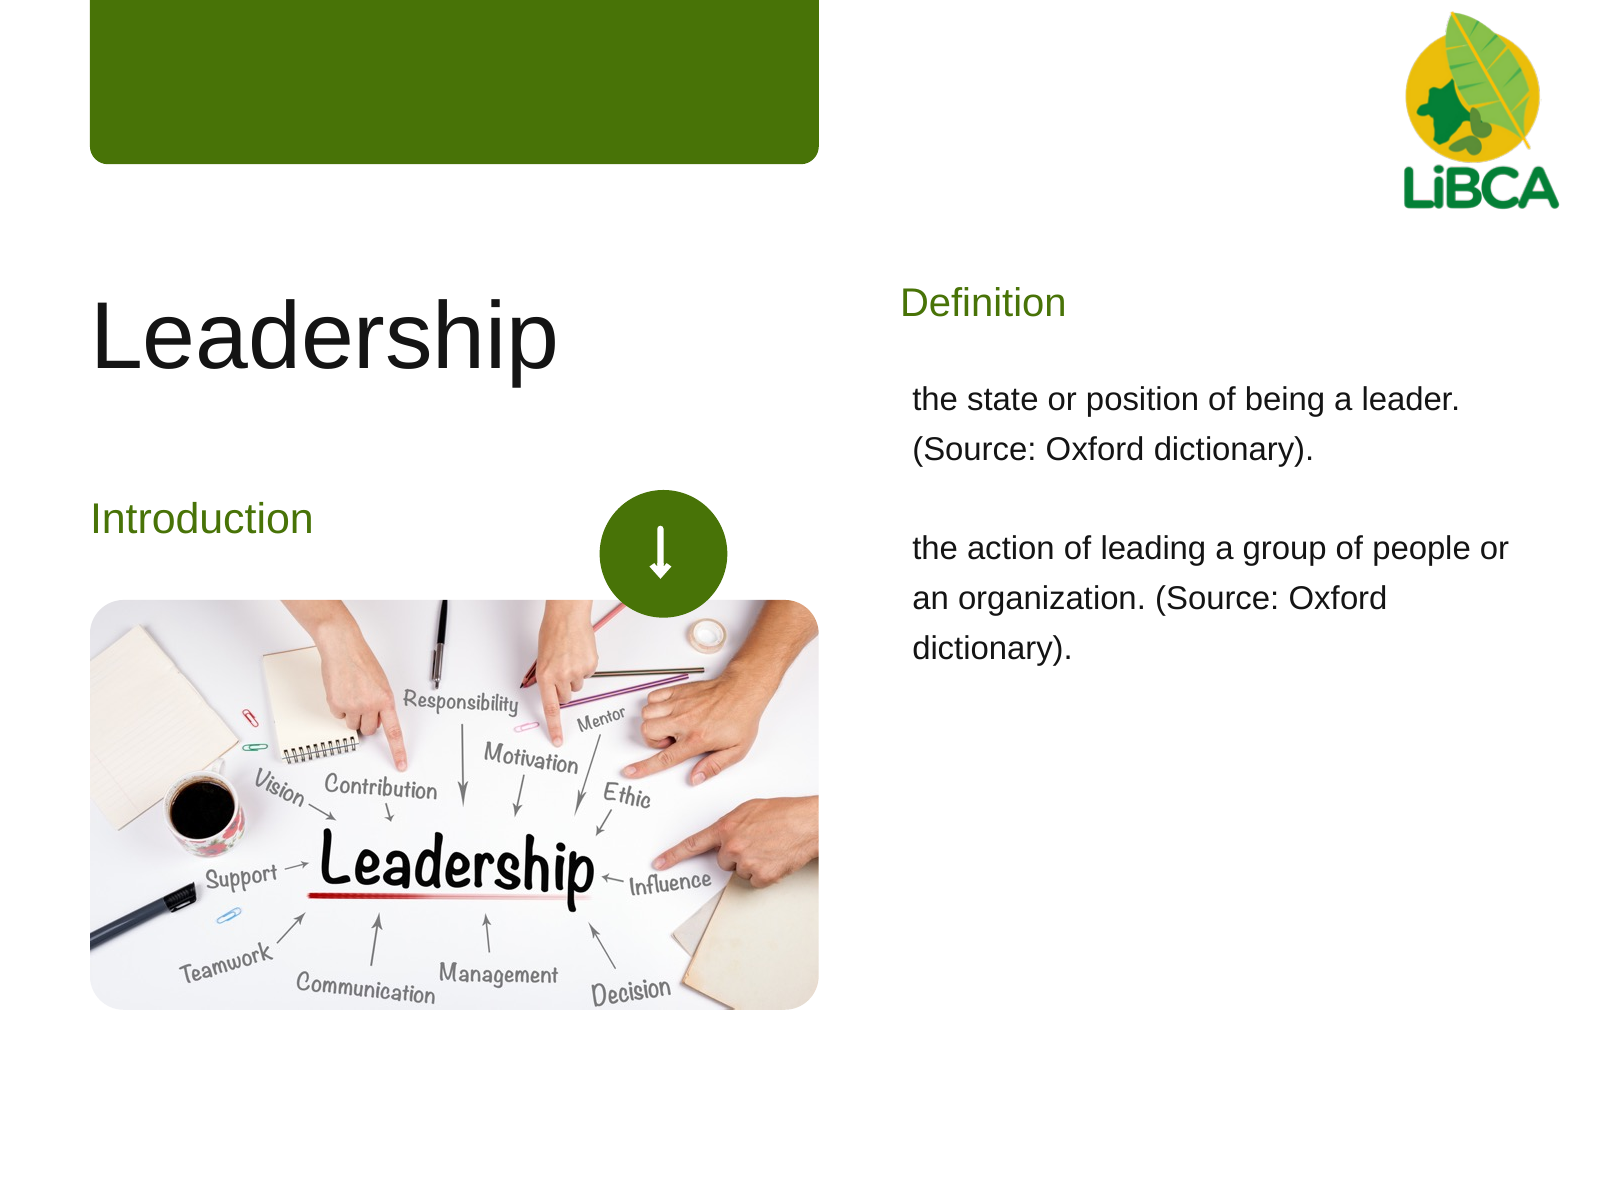

Definition
Leadership
the state or position of being a leader. (Source: Oxford dictionary).

the action of leading a group of people or an organization. (Source: Oxford dictionary).

Introduction